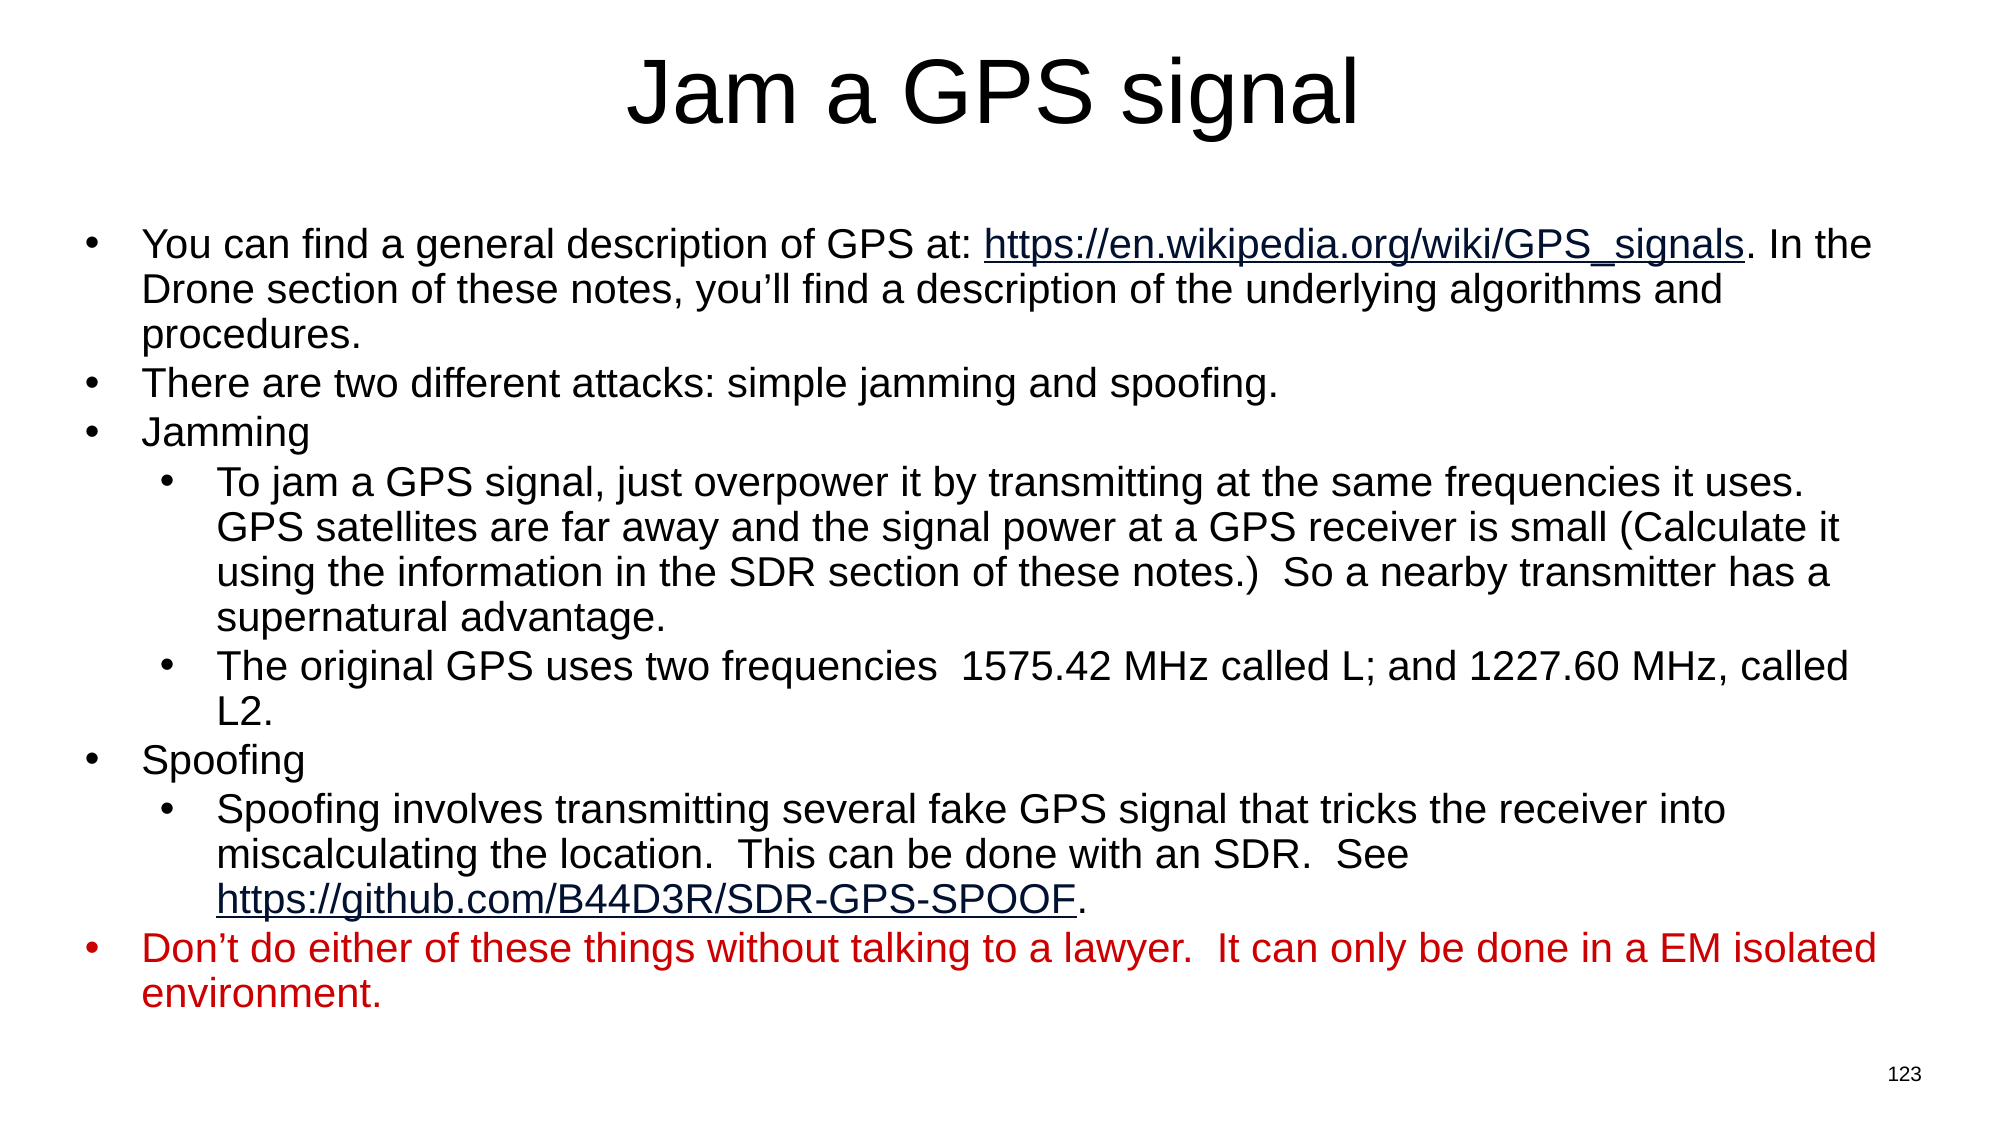

# Jam a GPS signal
You can find a general description of GPS at: https://en.wikipedia.org/wiki/GPS_signals. In the Drone section of these notes, you’ll find a description of the underlying algorithms and procedures.
There are two different attacks: simple jamming and spoofing.
Jamming
To jam a GPS signal, just overpower it by transmitting at the same frequencies it uses.  GPS satellites are far away and the signal power at a GPS receiver is small (Calculate it using the information in the SDR section of these notes.)  So a nearby transmitter has a supernatural advantage.
The original GPS uses two frequencies  1575.42 MHz called L; and 1227.60 MHz, called L2.
Spoofing
Spoofing involves transmitting several fake GPS signal that tricks the receiver into miscalculating the location.  This can be done with an SDR.  See https://github.com/B44D3R/SDR-GPS-SPOOF.
Don’t do either of these things without talking to a lawyer.  It can only be done in a EM isolated environment.
123